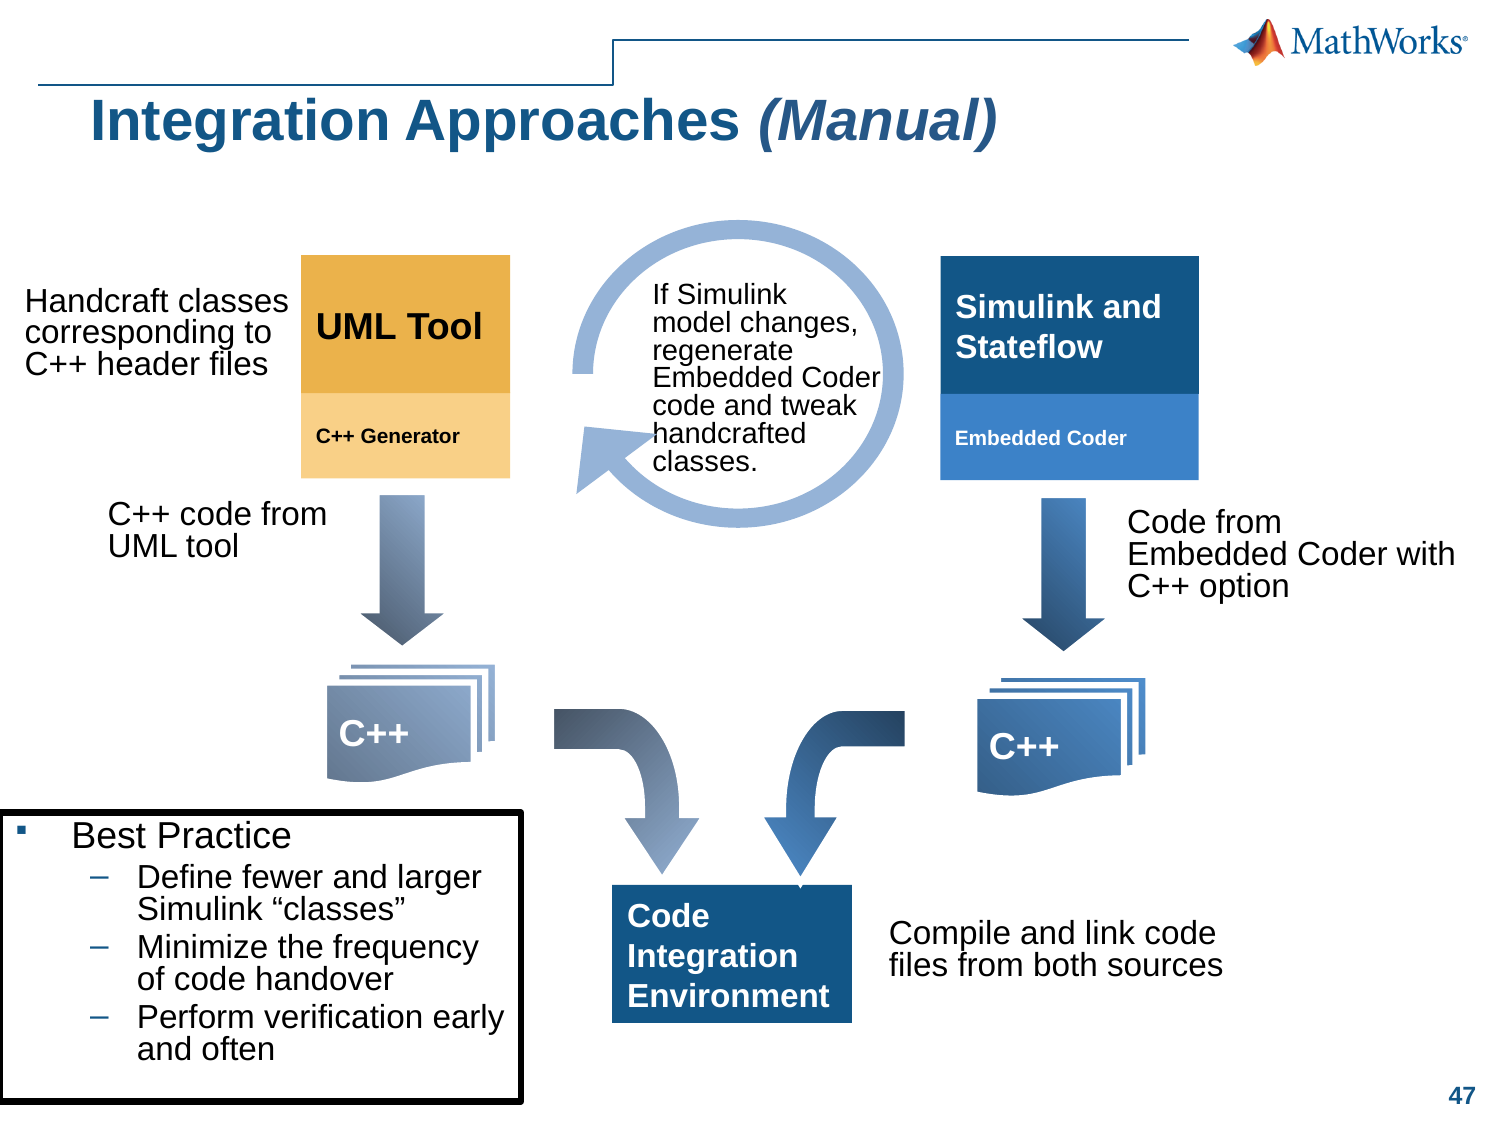

# Integration Approaches (Manual)

UML Tool
Simulink and Stateflow
If Simulink
model changes, regenerate
Embedded Coder code and tweak handcrafted
classes.
Handcraft classes corresponding to C++ header files
C++ Generator
Embedded Coder

C++ code from UML tool

Code from
Embedded Coder with C++ option
C++
C++

Best Practice
Define fewer and larger Simulink “classes”
Minimize the frequency of code handover
Perform verification early and often
Code Integration Environment
Compile and link code files from both sources